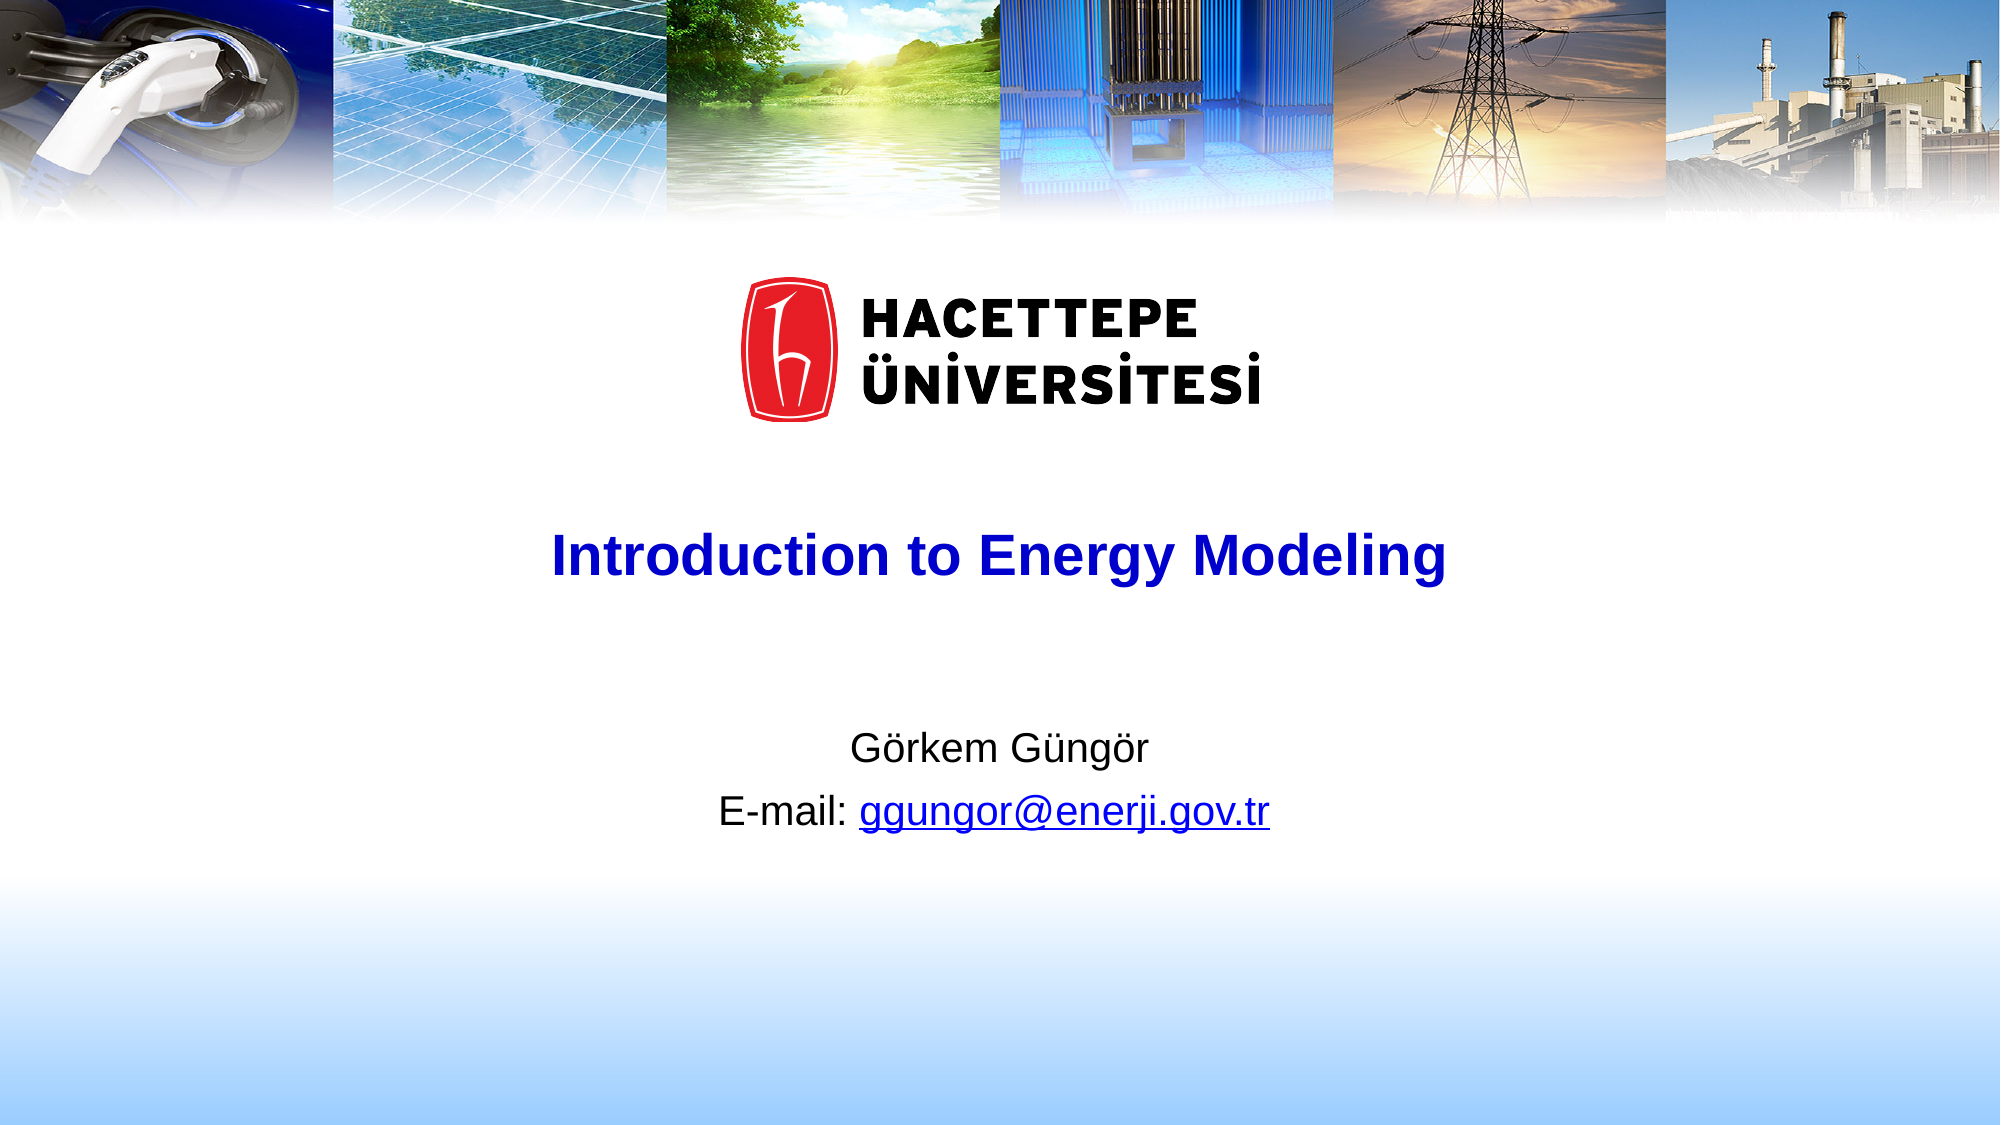

# Introduction to Energy Modeling
Görkem Güngör
E-mail: ggungor@enerji.gov.tr